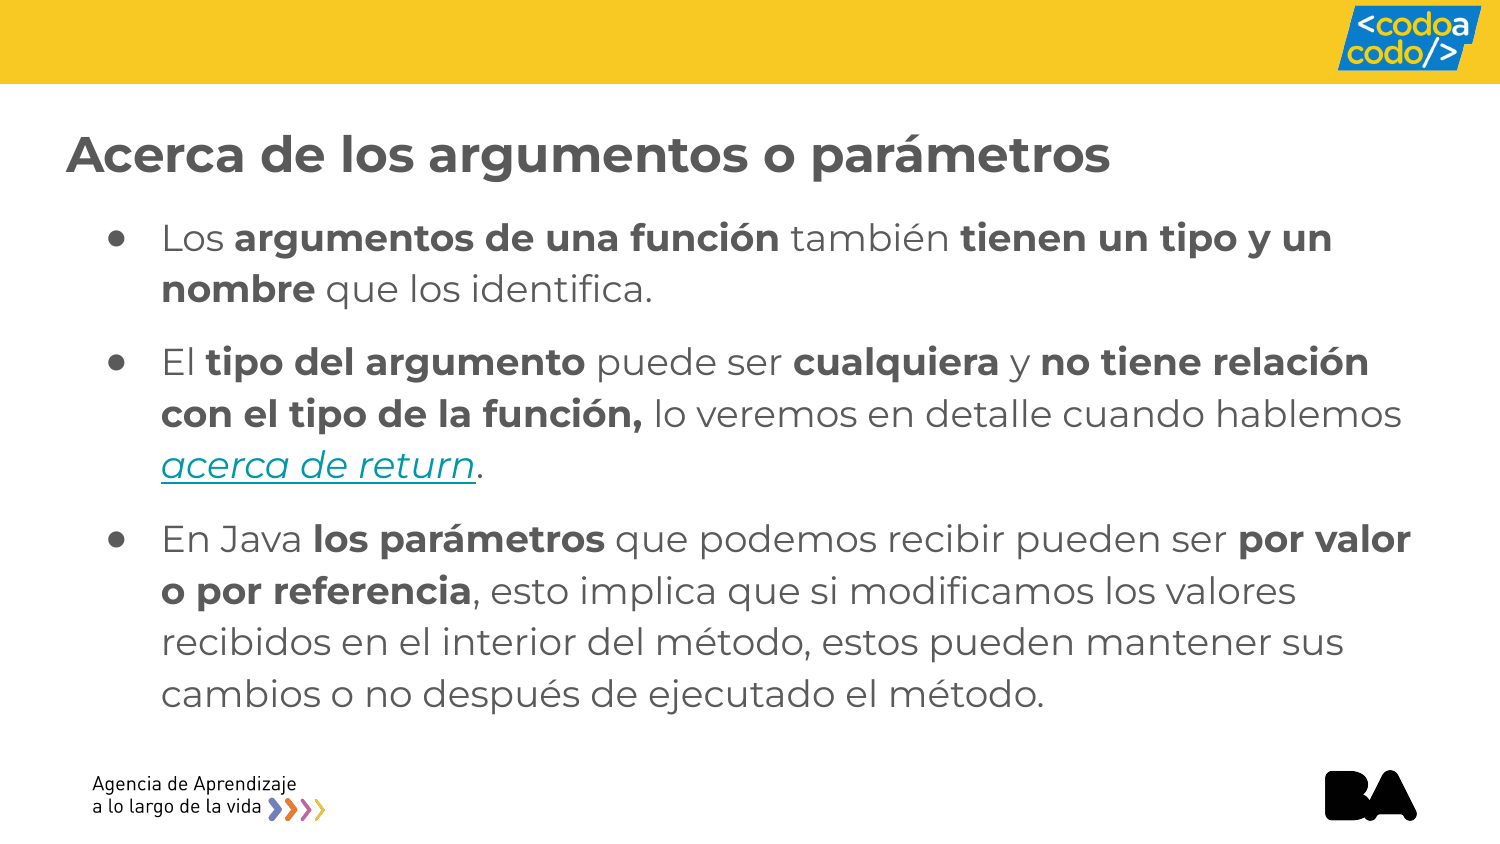

# Acerca de los argumentos o parámetros
Los argumentos de una función también tienen un tipo y un nombre que los identifica.
El tipo del argumento puede ser cualquiera y no tiene relación con el tipo de la función, lo veremos en detalle cuando hablemos acerca de return.
En Java los parámetros que podemos recibir pueden ser por valor o por referencia, esto implica que si modificamos los valores recibidos en el interior del método, estos pueden mantener sus cambios o no después de ejecutado el método.